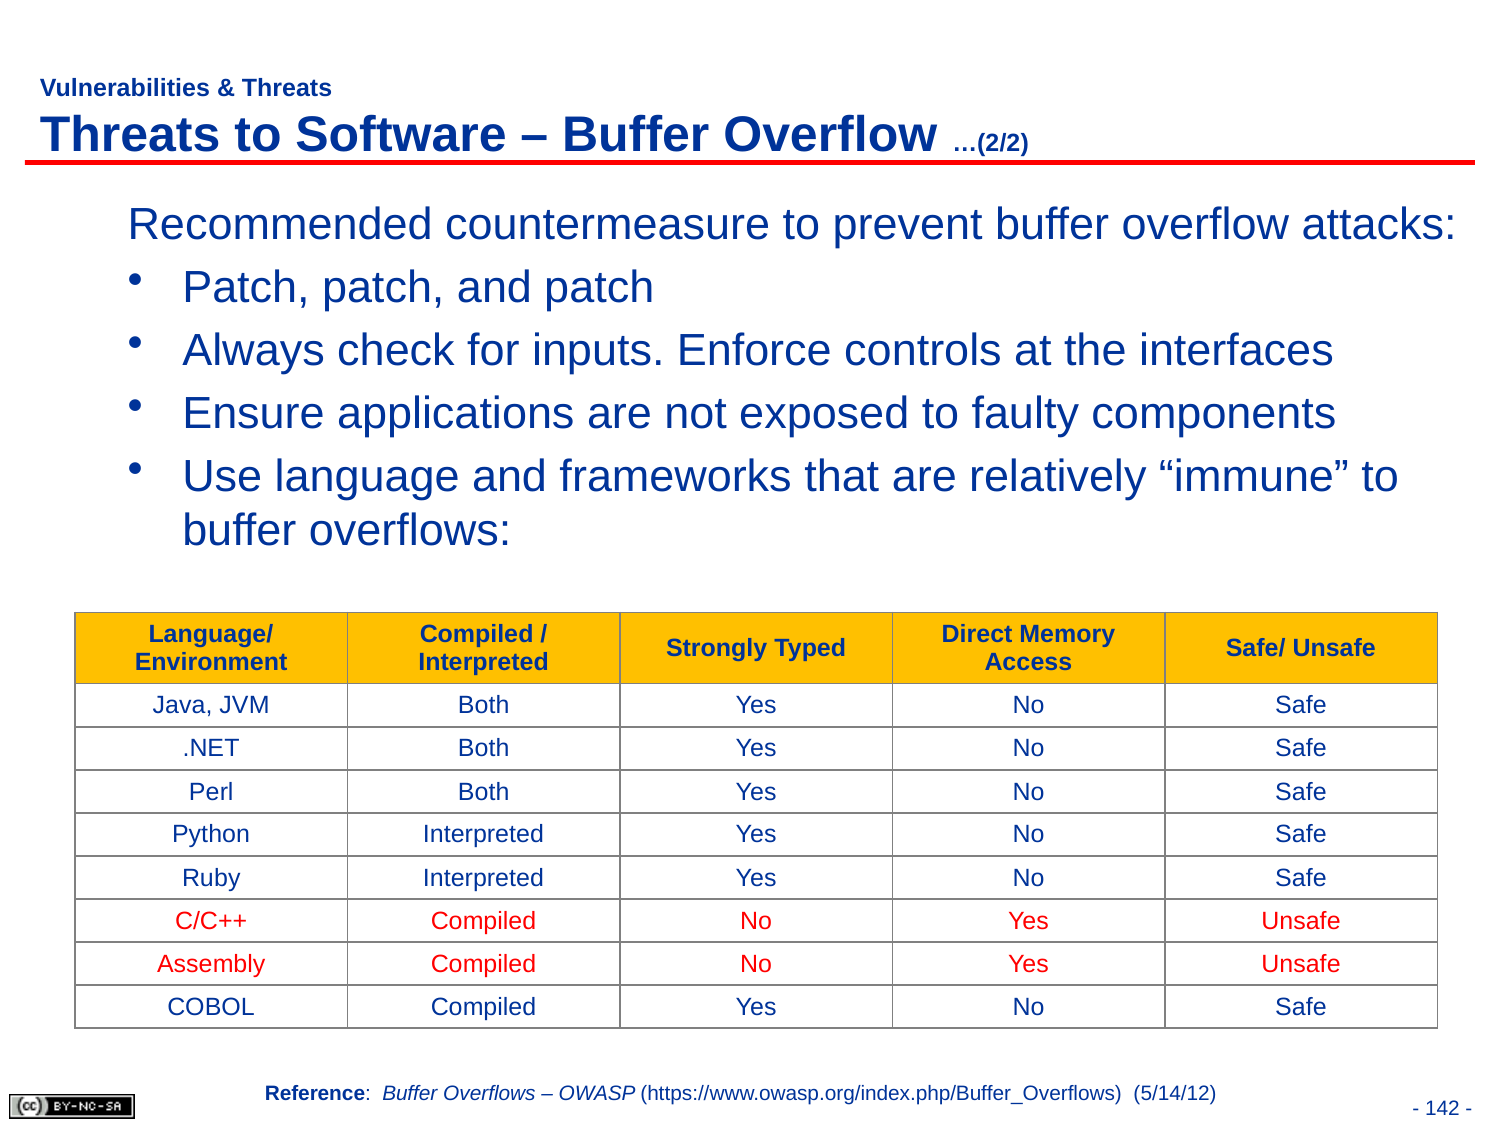

# Vulnerabilities & Threats Threats to Software – Buffer Overflow …(2/2)
Recommended countermeasure to prevent buffer overflow attacks:
Patch, patch, and patch
Always check for inputs. Enforce controls at the interfaces
Ensure applications are not exposed to faulty components
Use language and frameworks that are relatively “immune” to buffer overflows:

| Language/ Environment | Compiled / Interpreted | Strongly Typed | Direct Memory Access | Safe/ Unsafe |
| --- | --- | --- | --- | --- |
| Java, JVM | Both | Yes | No | Safe |
| .NET | Both | Yes | No | Safe |
| Perl | Both | Yes | No | Safe |
| Python | Interpreted | Yes | No | Safe |
| Ruby | Interpreted | Yes | No | Safe |
| C/C++ | Compiled | No | Yes | Unsafe |
| Assembly | Compiled | No | Yes | Unsafe |
| COBOL | Compiled | Yes | No | Safe |
Reference:  Buffer Overflows – OWASP (https://www.owasp.org/index.php/Buffer_Overflows)  (5/14/12)
- 142 -